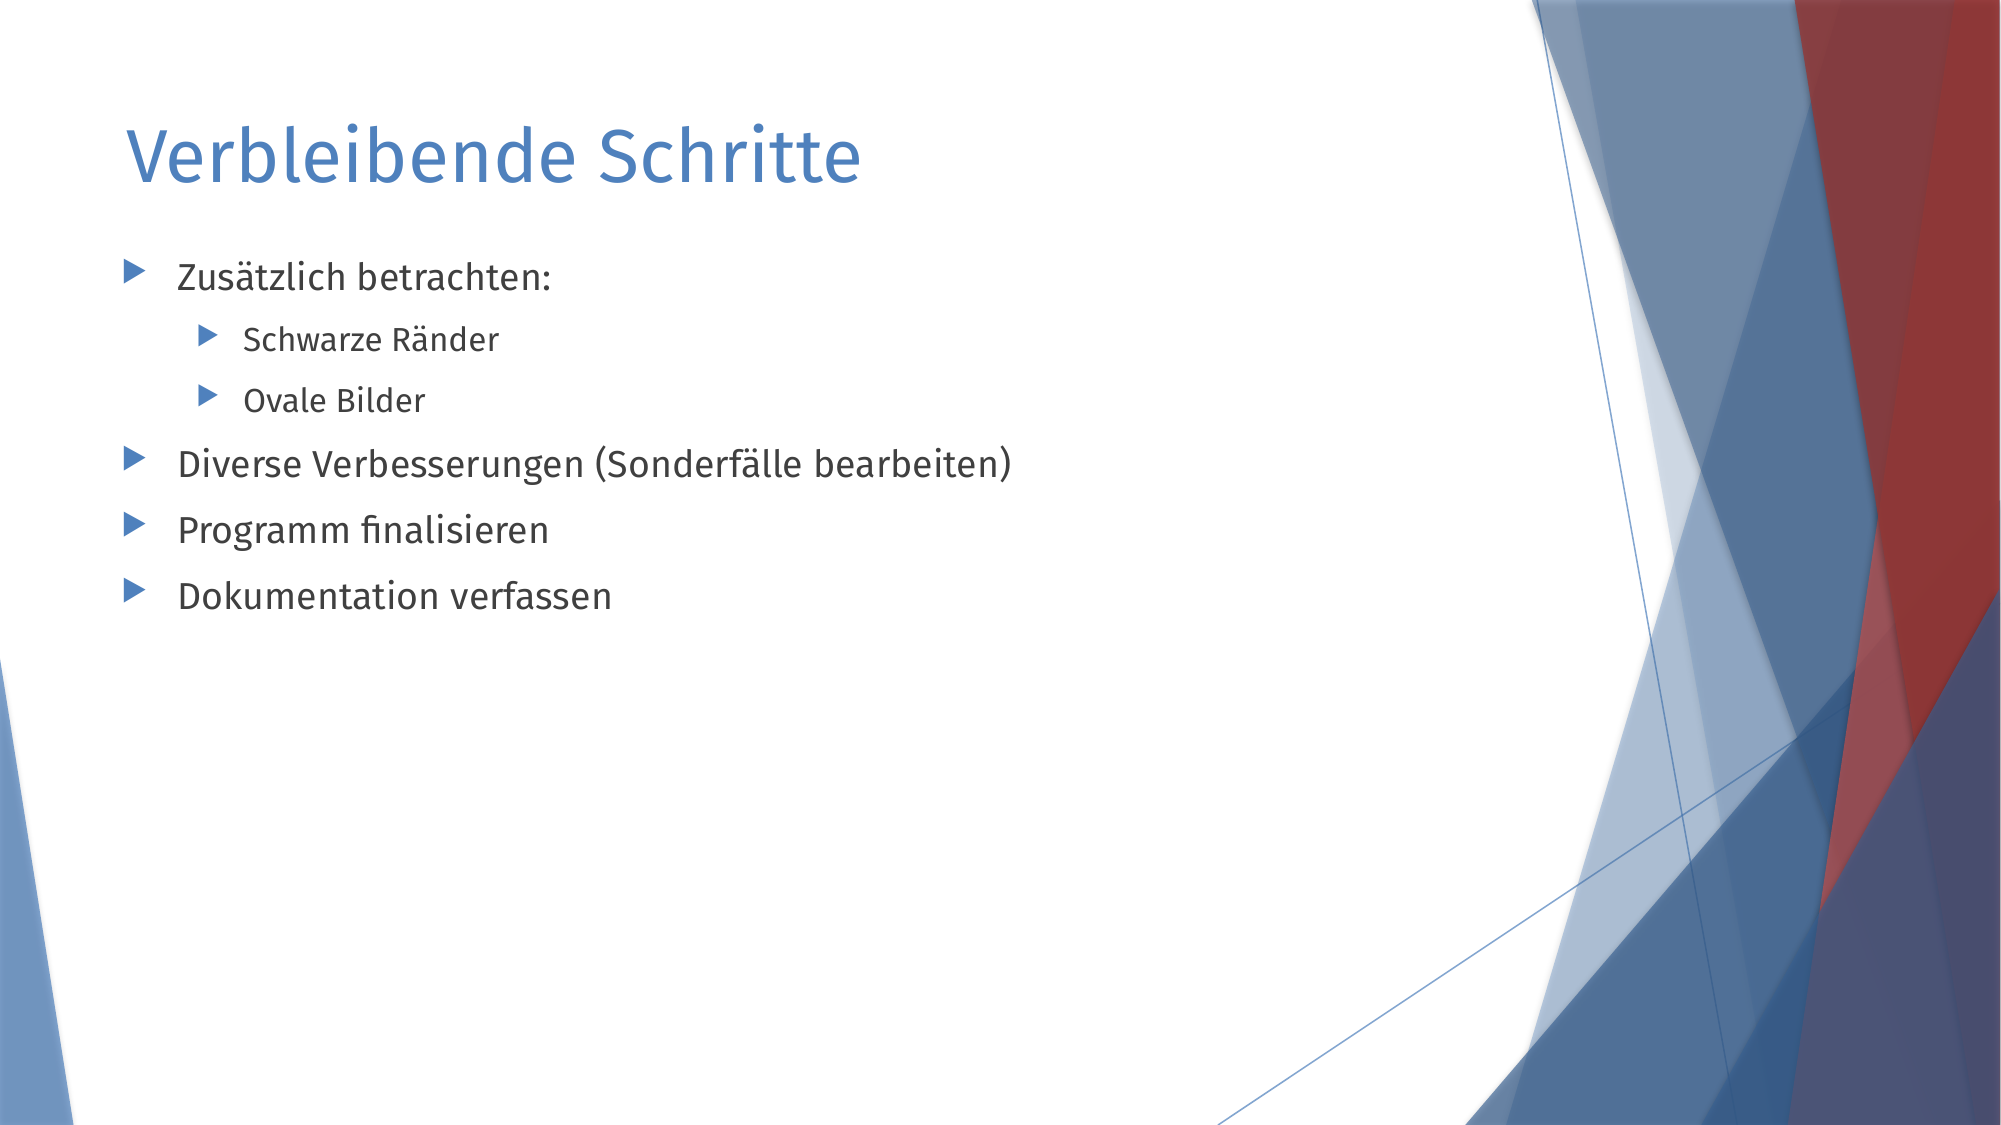

# Verbleibende Schritte
Zusätzlich betrachten:
Schwarze Ränder
Ovale Bilder
Diverse Verbesserungen (Sonderfälle bearbeiten)
Programm finalisieren
Dokumentation verfassen